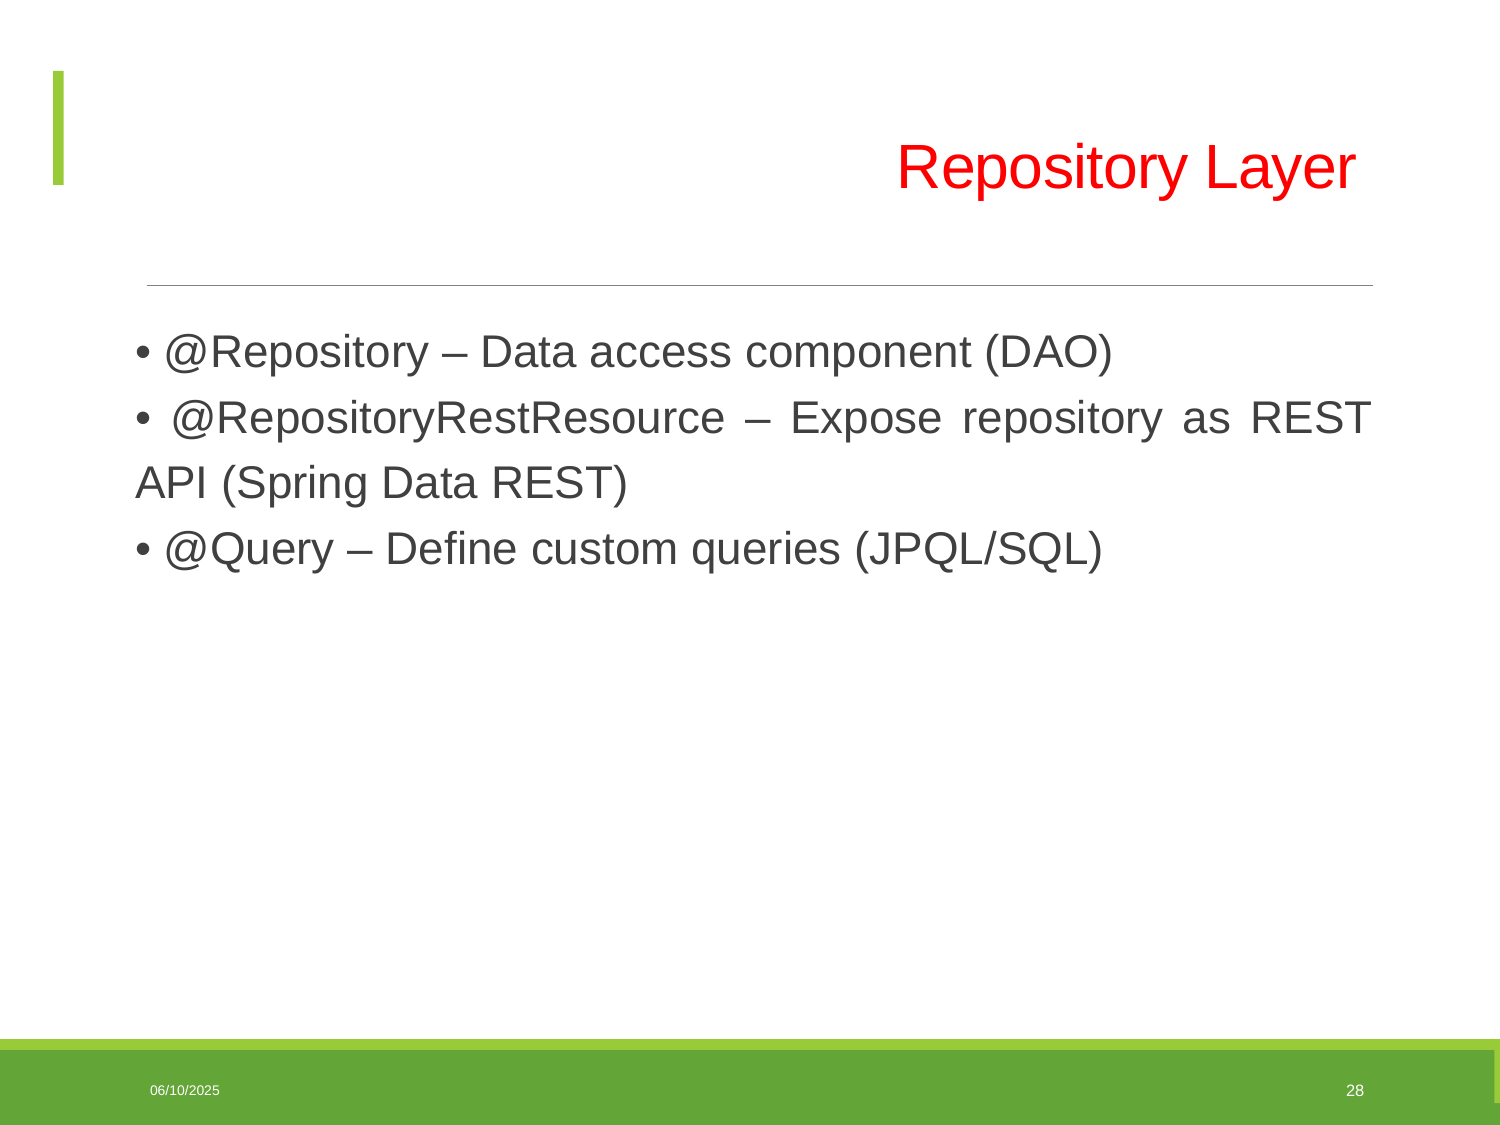

# Repository Layer
• @Repository – Data access component (DAO)
• @RepositoryRestResource – Expose repository as REST API (Spring Data REST)
• @Query – Define custom queries (JPQL/SQL)
06/10/2025
28